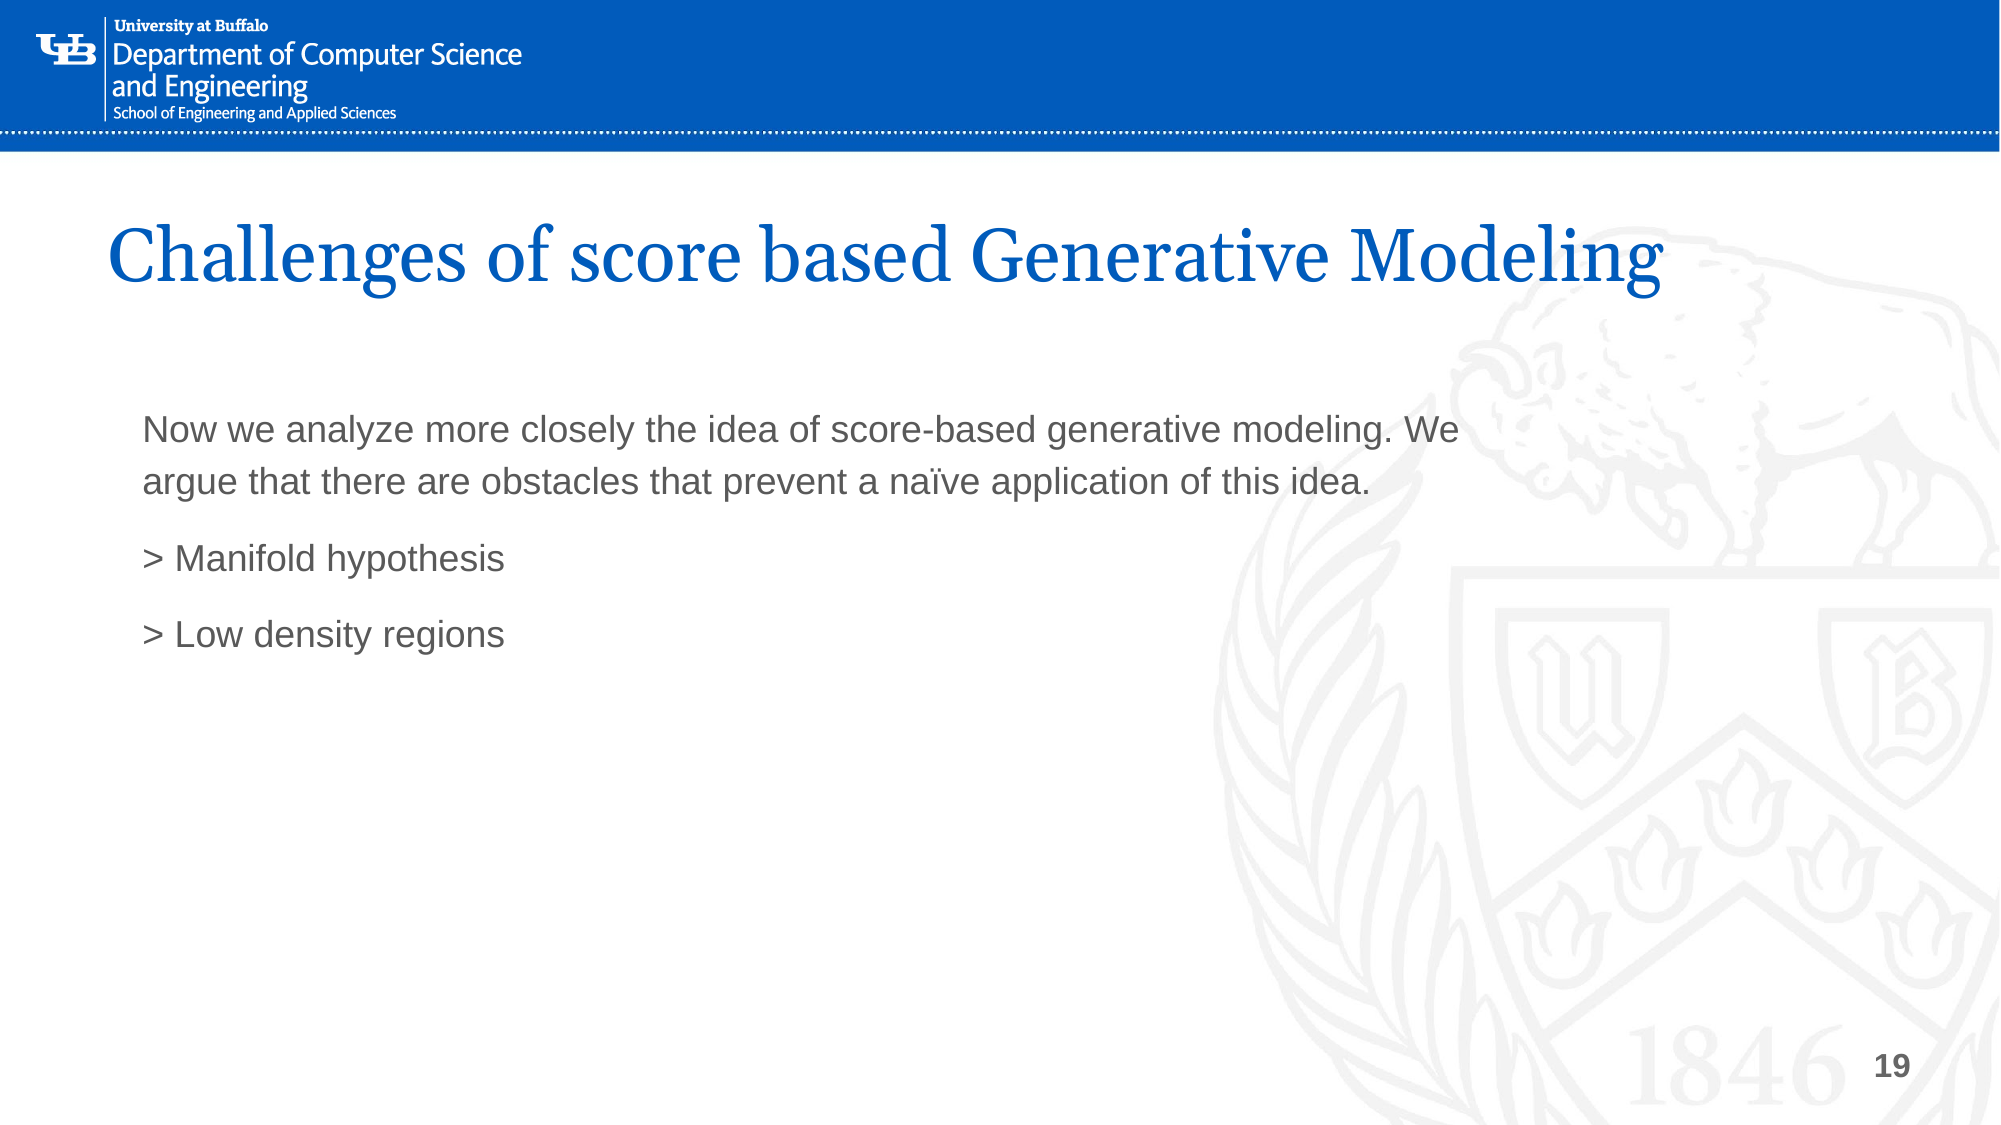

# Challenges of score based Generative Modeling
Now we analyze more closely the idea of score-based generative modeling. We argue that there are obstacles that prevent a naïve application of this idea.
> Manifold hypothesis
> Low density regions